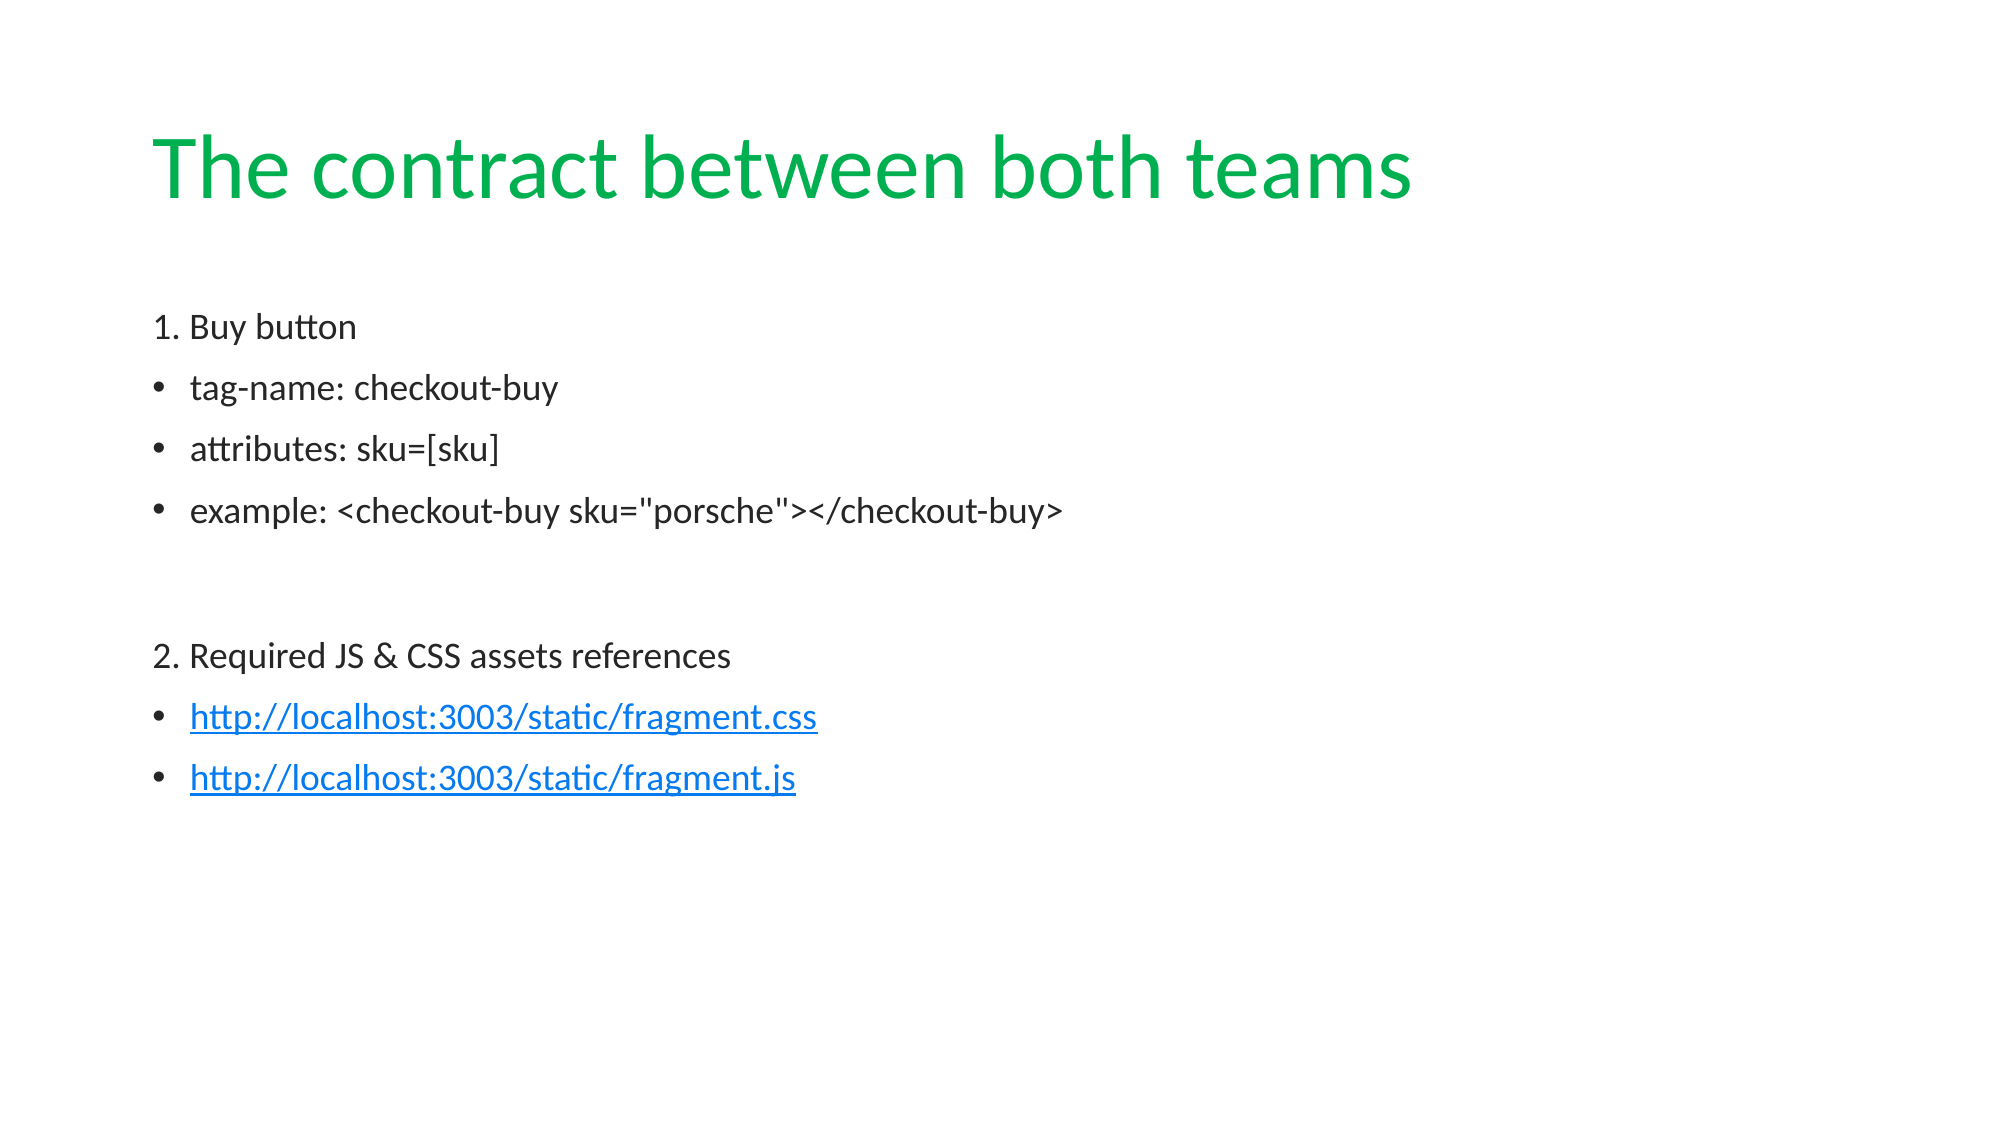

# The contract between both teams
1. Buy button
tag-name: checkout-buy
attributes: sku=[sku]
example: <checkout-buy sku="porsche"></checkout-buy>

2. Required JS & CSS assets references
http://localhost:3003/static/fragment.css
http://localhost:3003/static/fragment.js